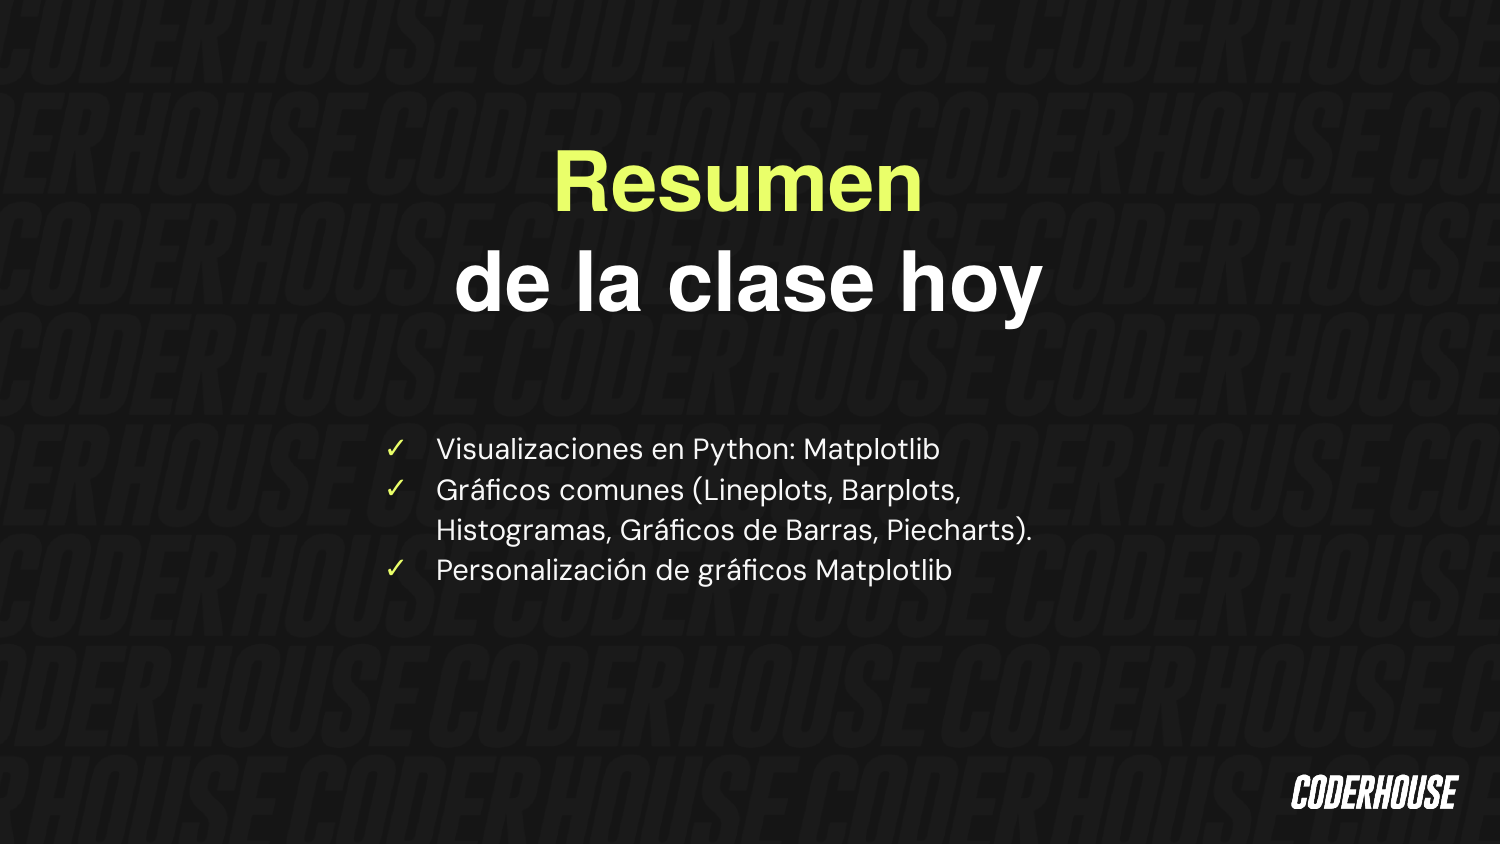

Resumen
de la clase hoy
Visualizaciones en Python: Matplotlib
Gráficos comunes (Lineplots, Barplots, Histogramas, Gráficos de Barras, Piecharts).
Personalización de gráficos Matplotlib